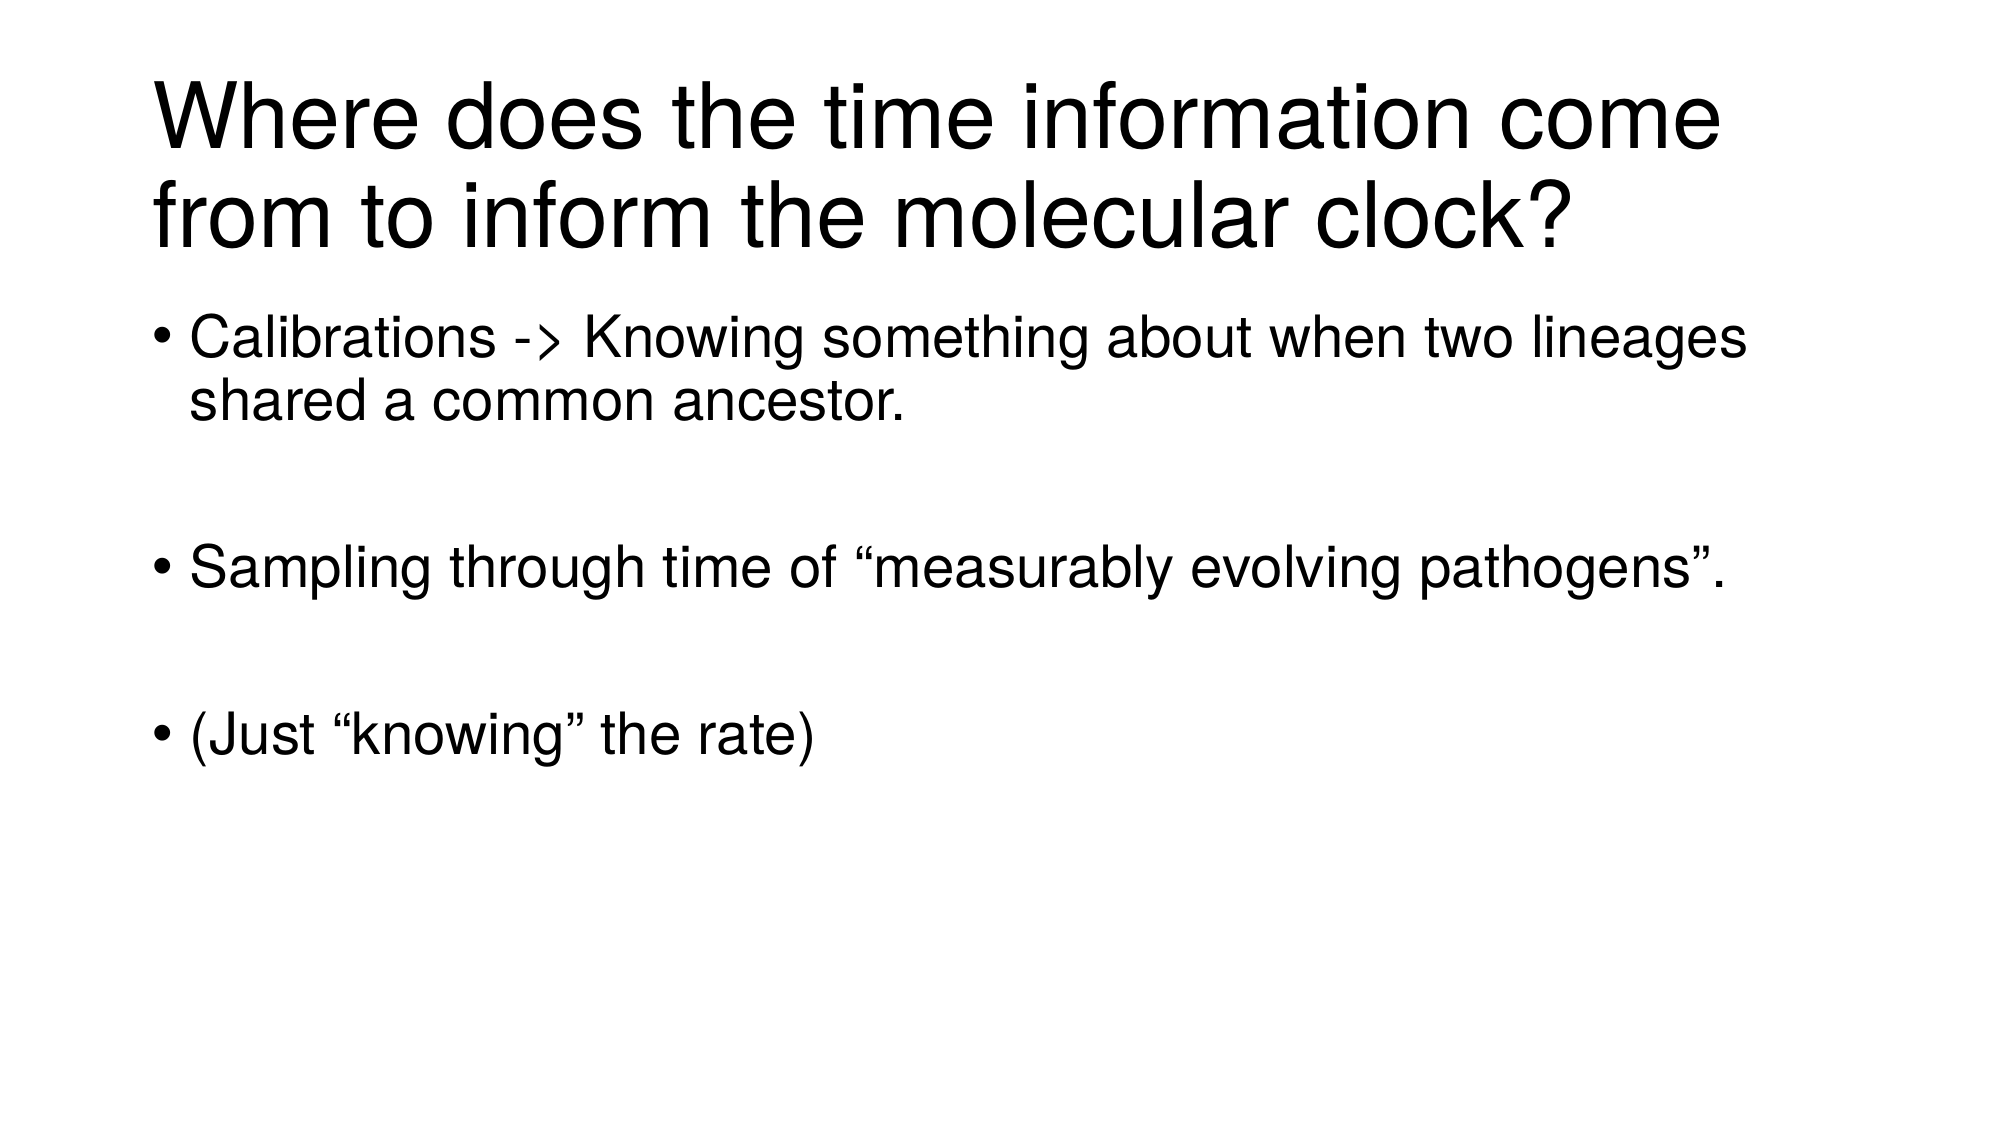

# Where does the time information come from to inform the molecular clock?
Calibrations -> Knowing something about when two lineages shared a common ancestor.

Sampling through time of “measurably evolving pathogens”.

(Just “knowing” the rate)